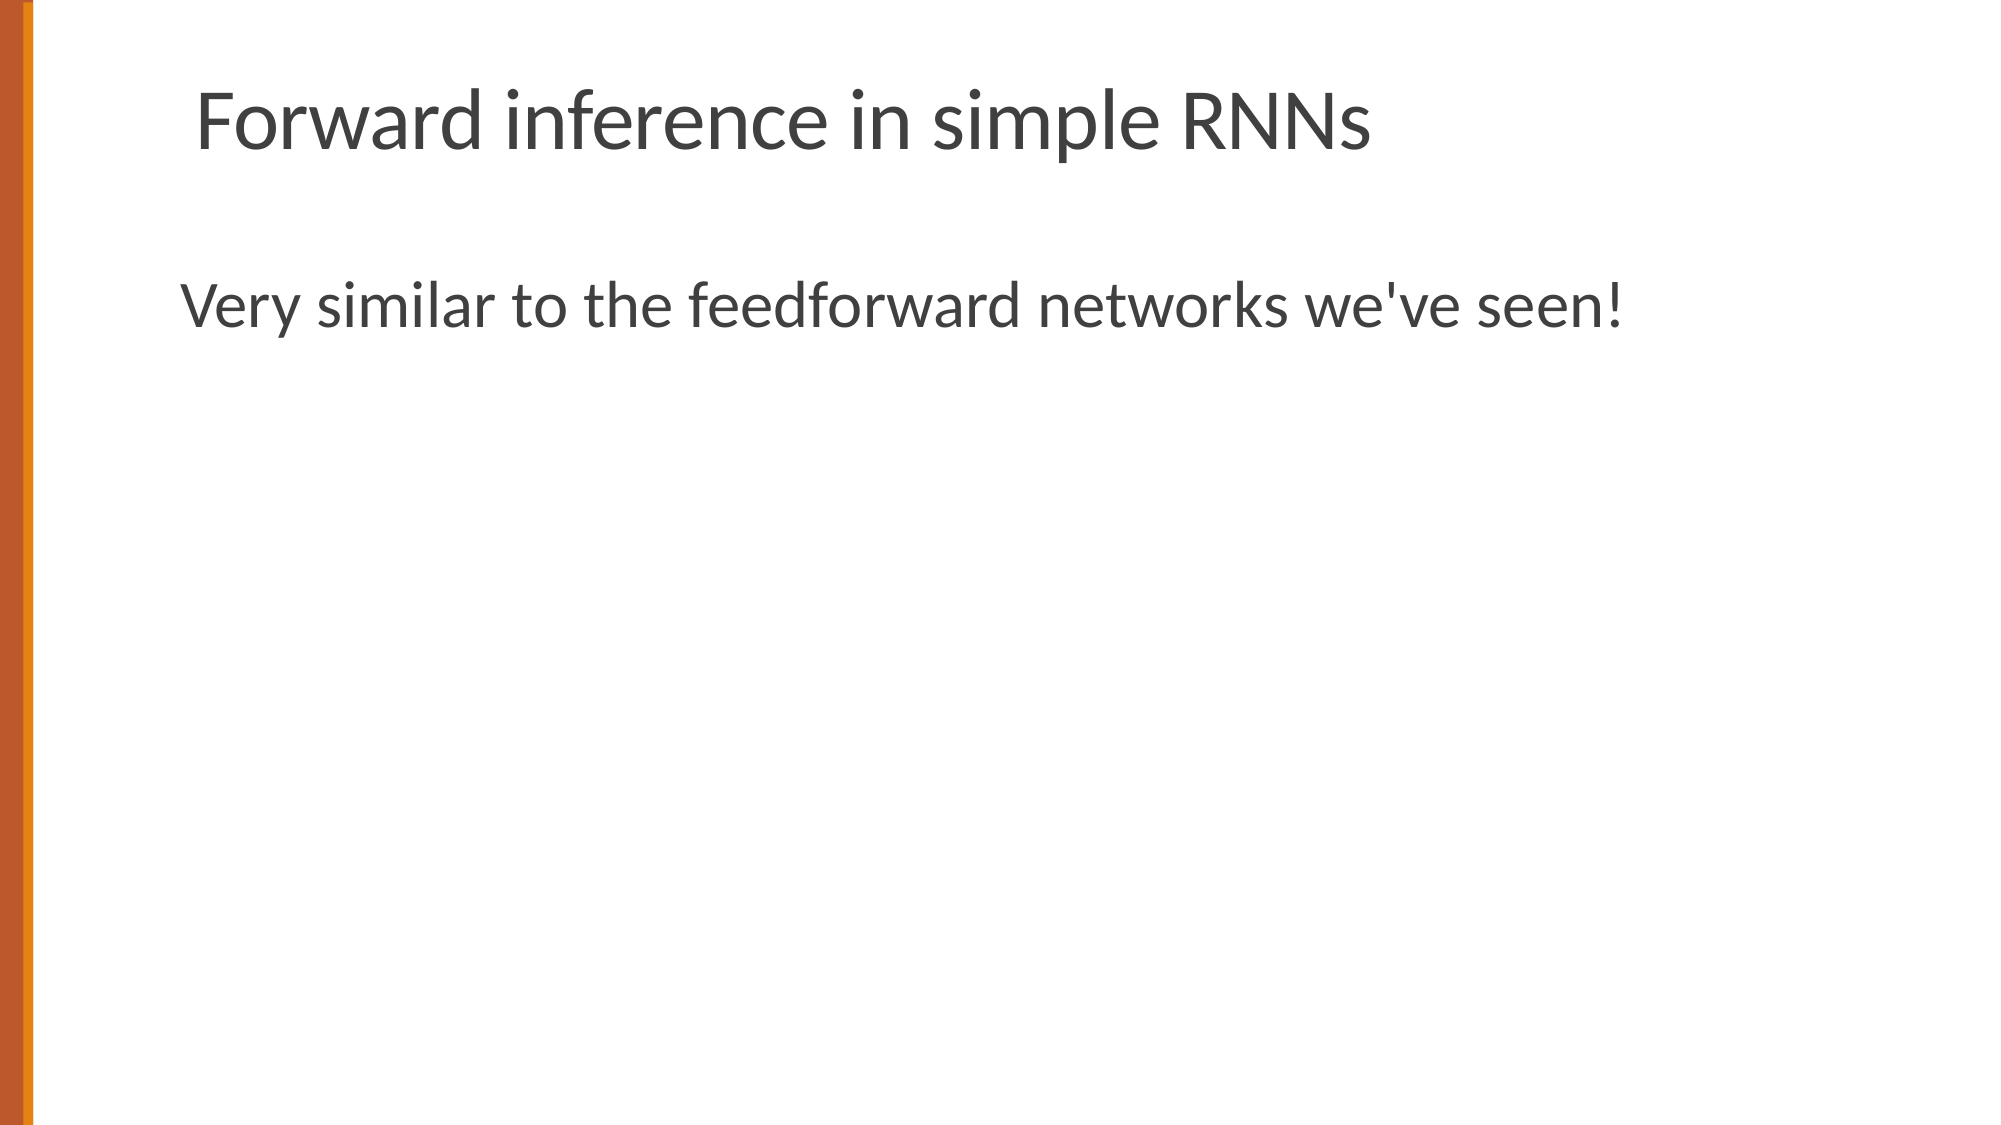

# Forward inference in simple RNNs
Very similar to the feedforward networks we've seen!